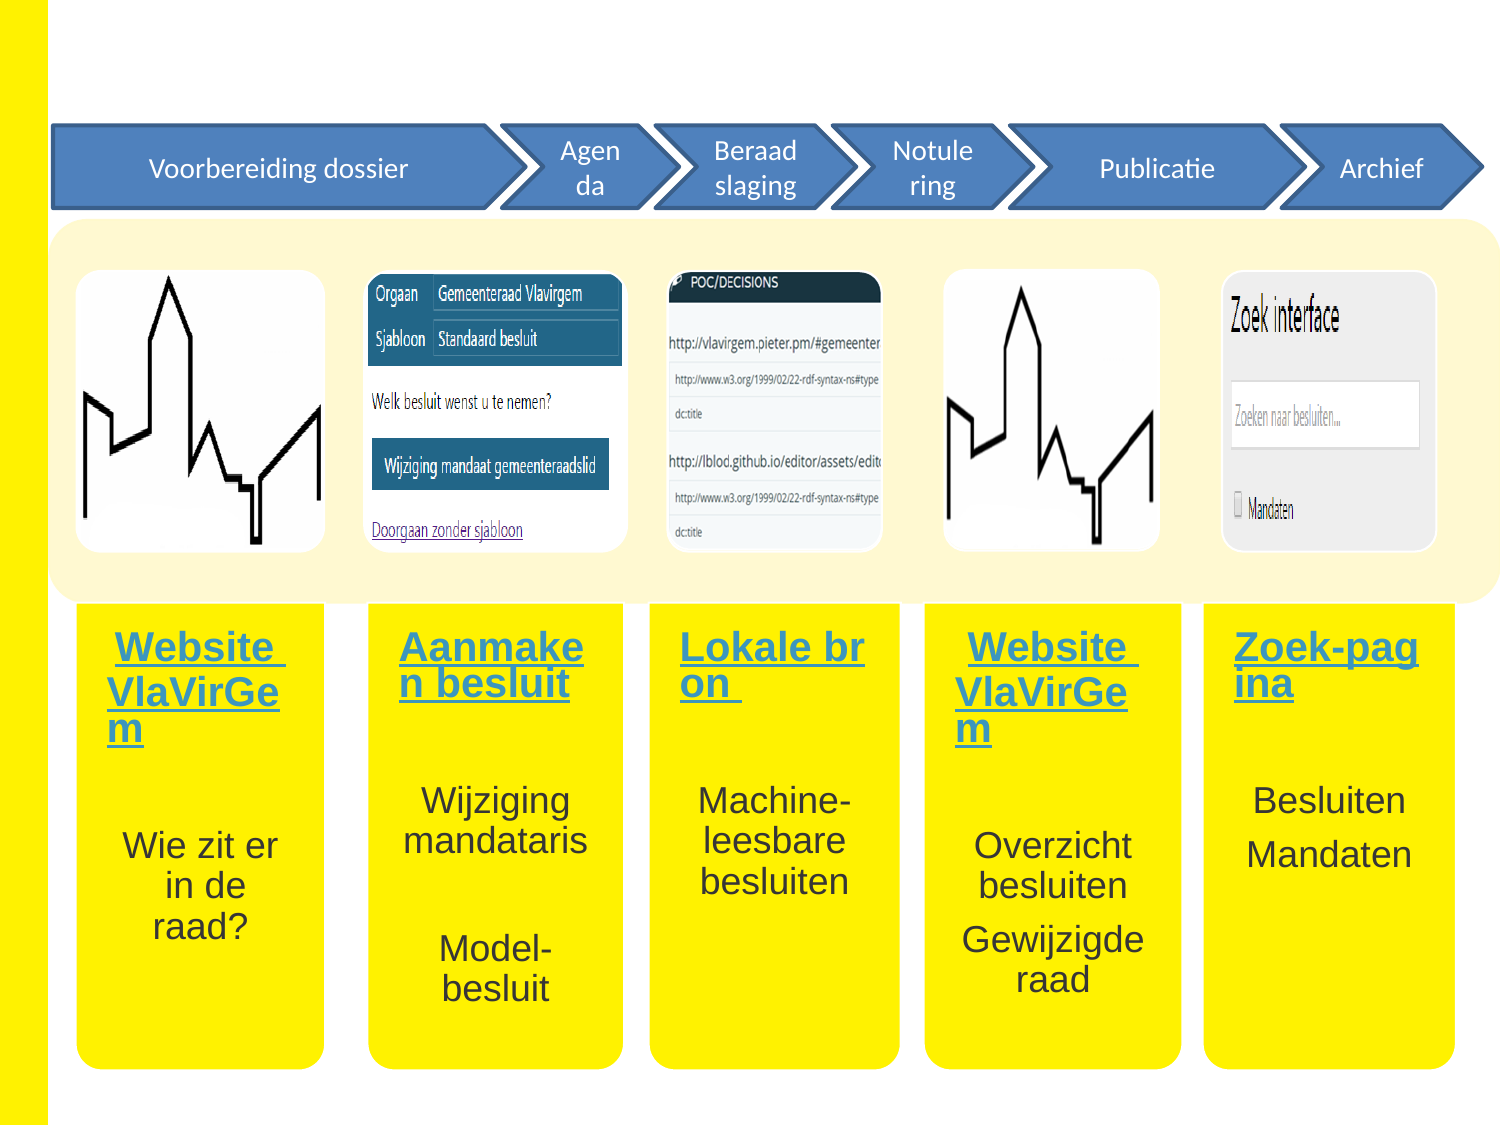

Voorbereiding dossier
Agenda
Beraadslaging
Notulering
Publicatie
Archief
Website VlaVirGem

Wie zit er
 in de raad?
Aanmaken besluit

Wijziging mandataris

Model-besluit
Lokale bron

Machine-leesbare
besluiten
Website VlaVirGem

Overzicht besluiten
Gewijzigde raad

Zoek-pagina

Besluiten
Mandaten